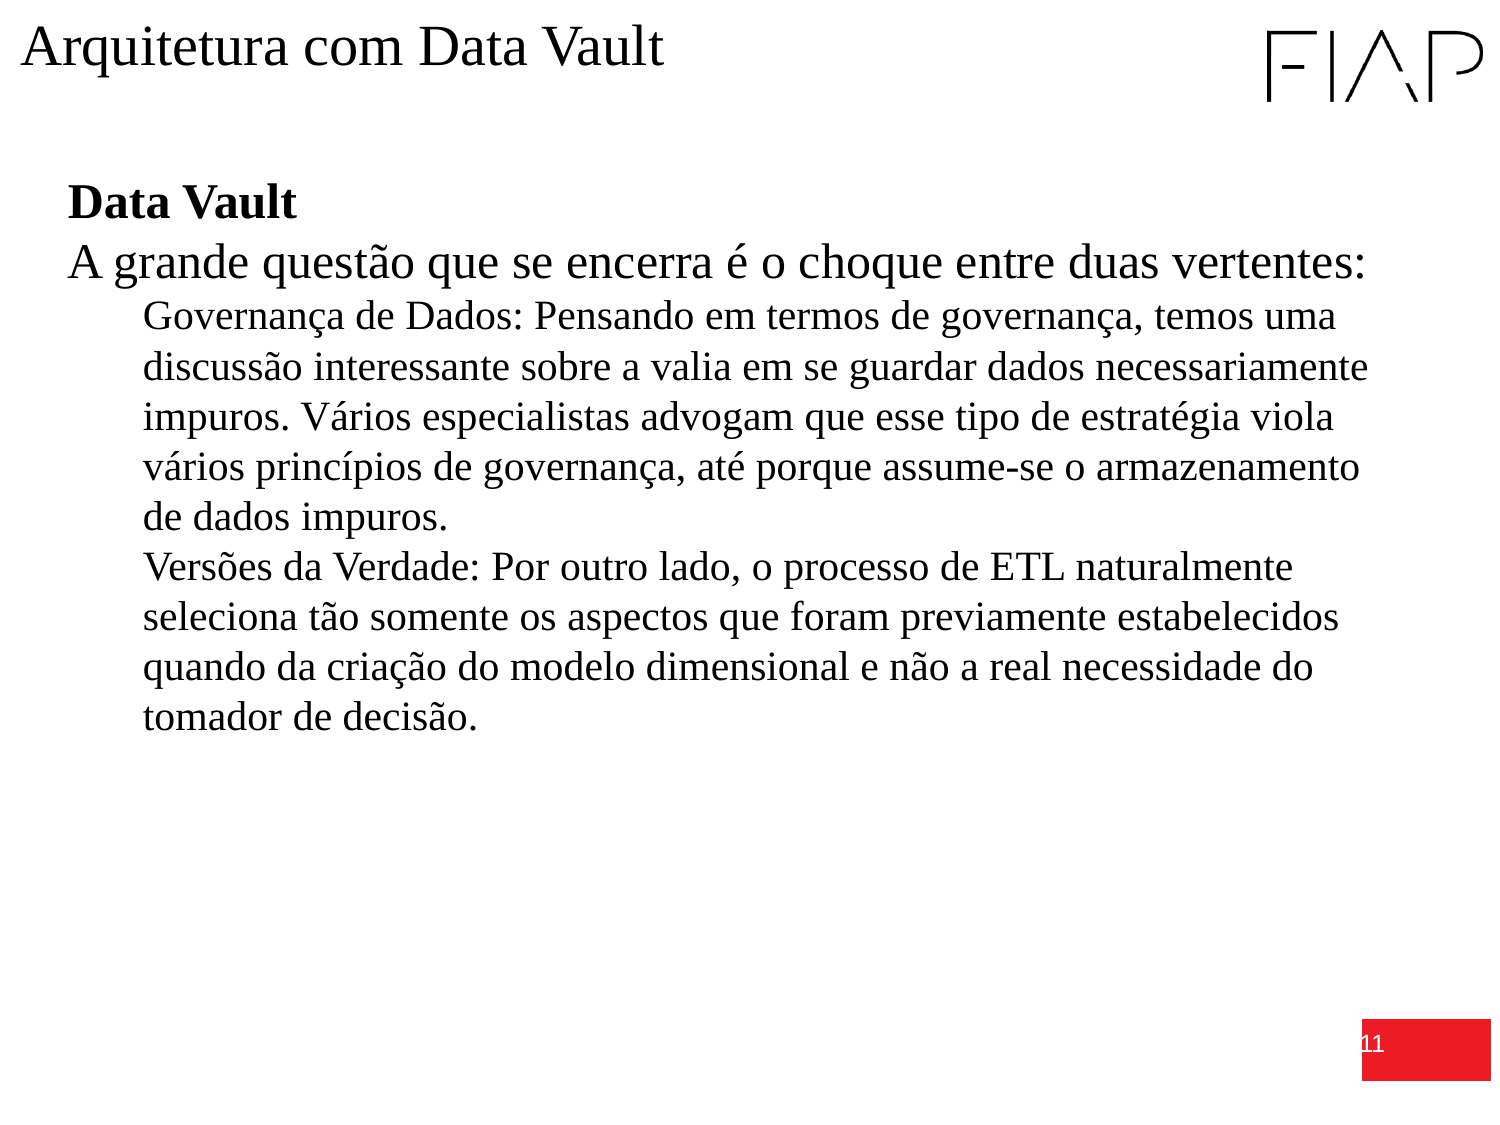

Arquitetura com Data Vault
Data Vault
A grande questão que se encerra é o choque entre duas vertentes:
Governança de Dados: Pensando em termos de governança, temos uma discussão interessante sobre a valia em se guardar dados necessariamente impuros. Vários especialistas advogam que esse tipo de estratégia viola vários princípios de governança, até porque assume-se o armazenamento de dados impuros.
Versões da Verdade: Por outro lado, o processo de ETL naturalmente seleciona tão somente os aspectos que foram previamente estabelecidos quando da criação do modelo dimensional e não a real necessidade do tomador de decisão.